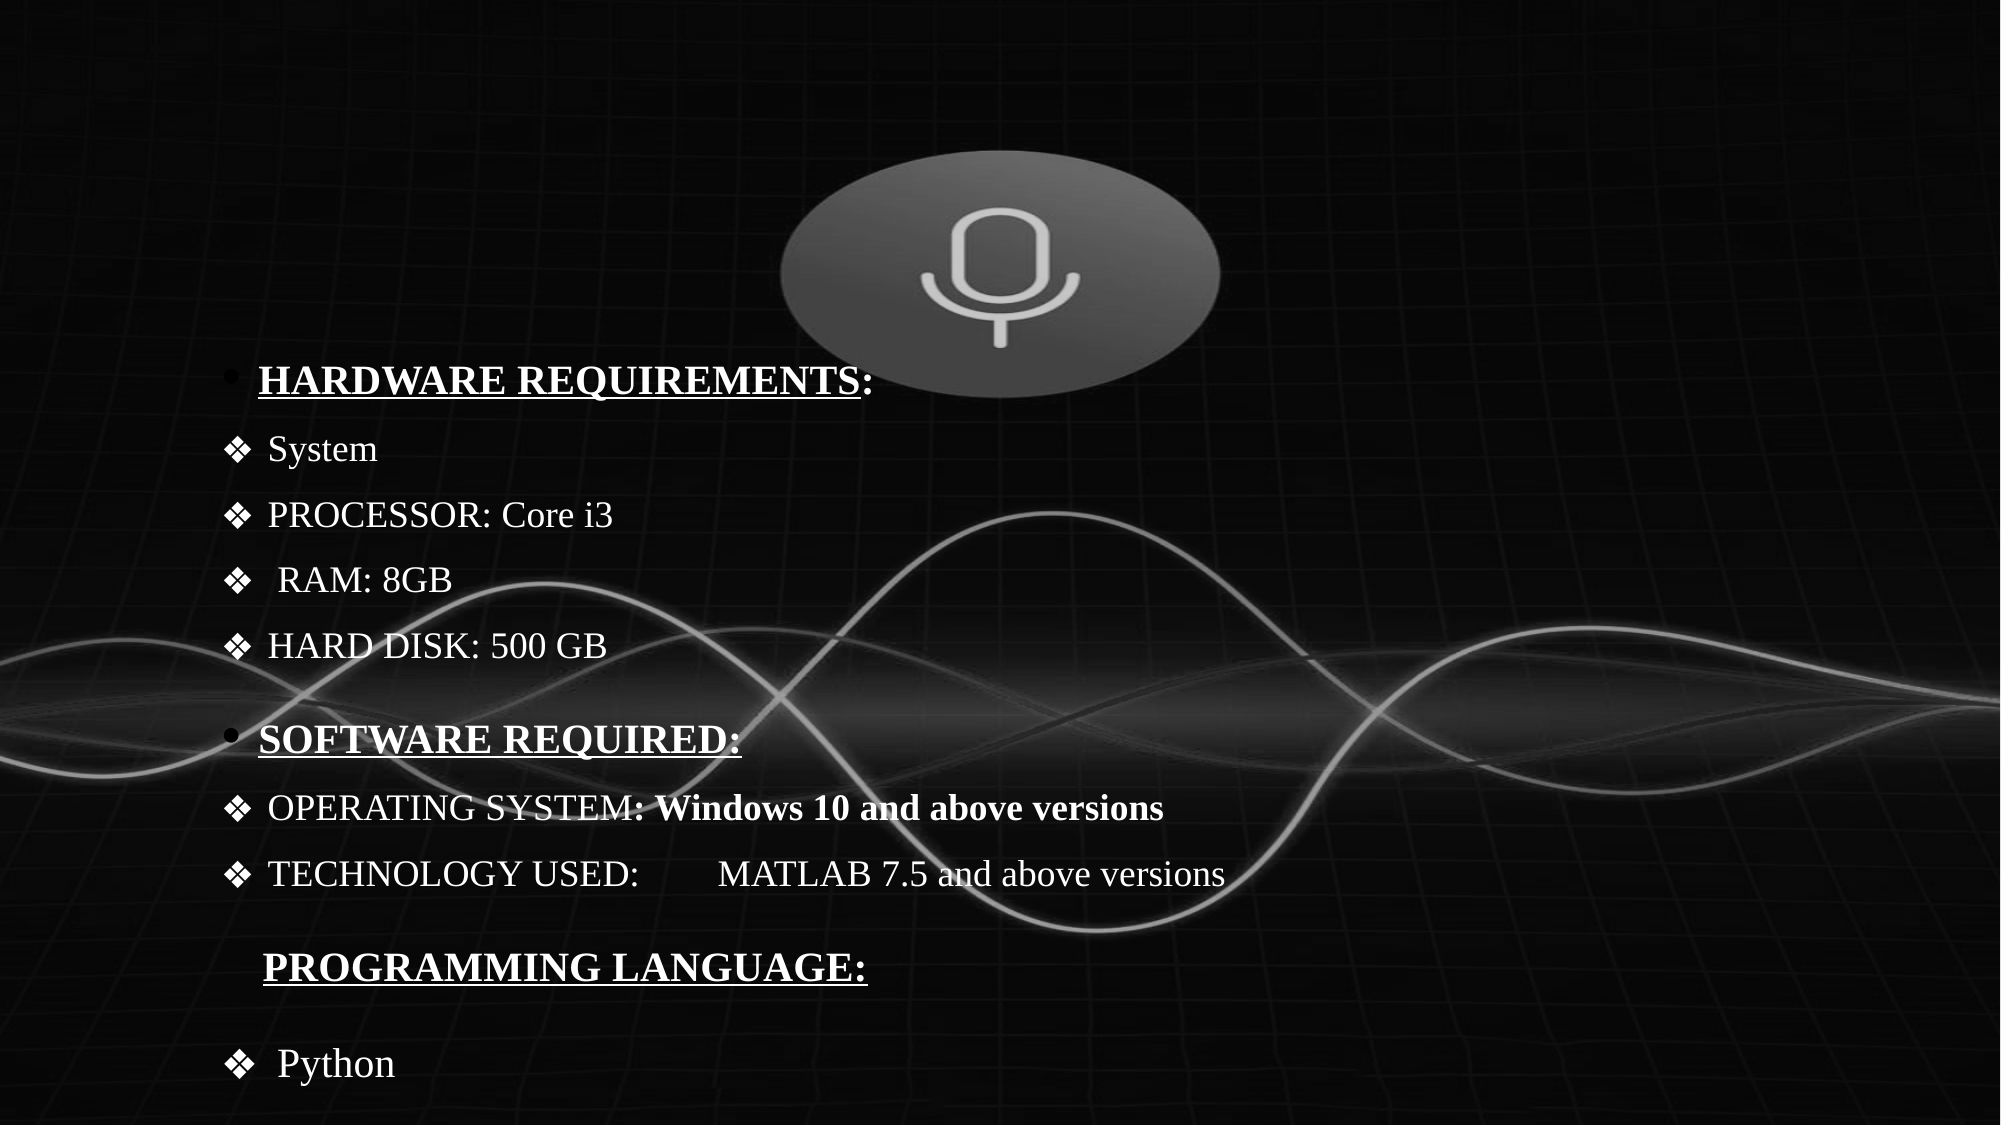

HARDWARE REQUIREMENTS:
System
PROCESSOR: Core i3
 RAM: 8GB
HARD DISK: 500 GB
SOFTWARE REQUIRED:
OPERATING SYSTEM: Windows 10 and above versions
TECHNOLOGY USED:	MATLAB 7.5 and above versions
    PROGRAMMING LANGUAGE:
Python